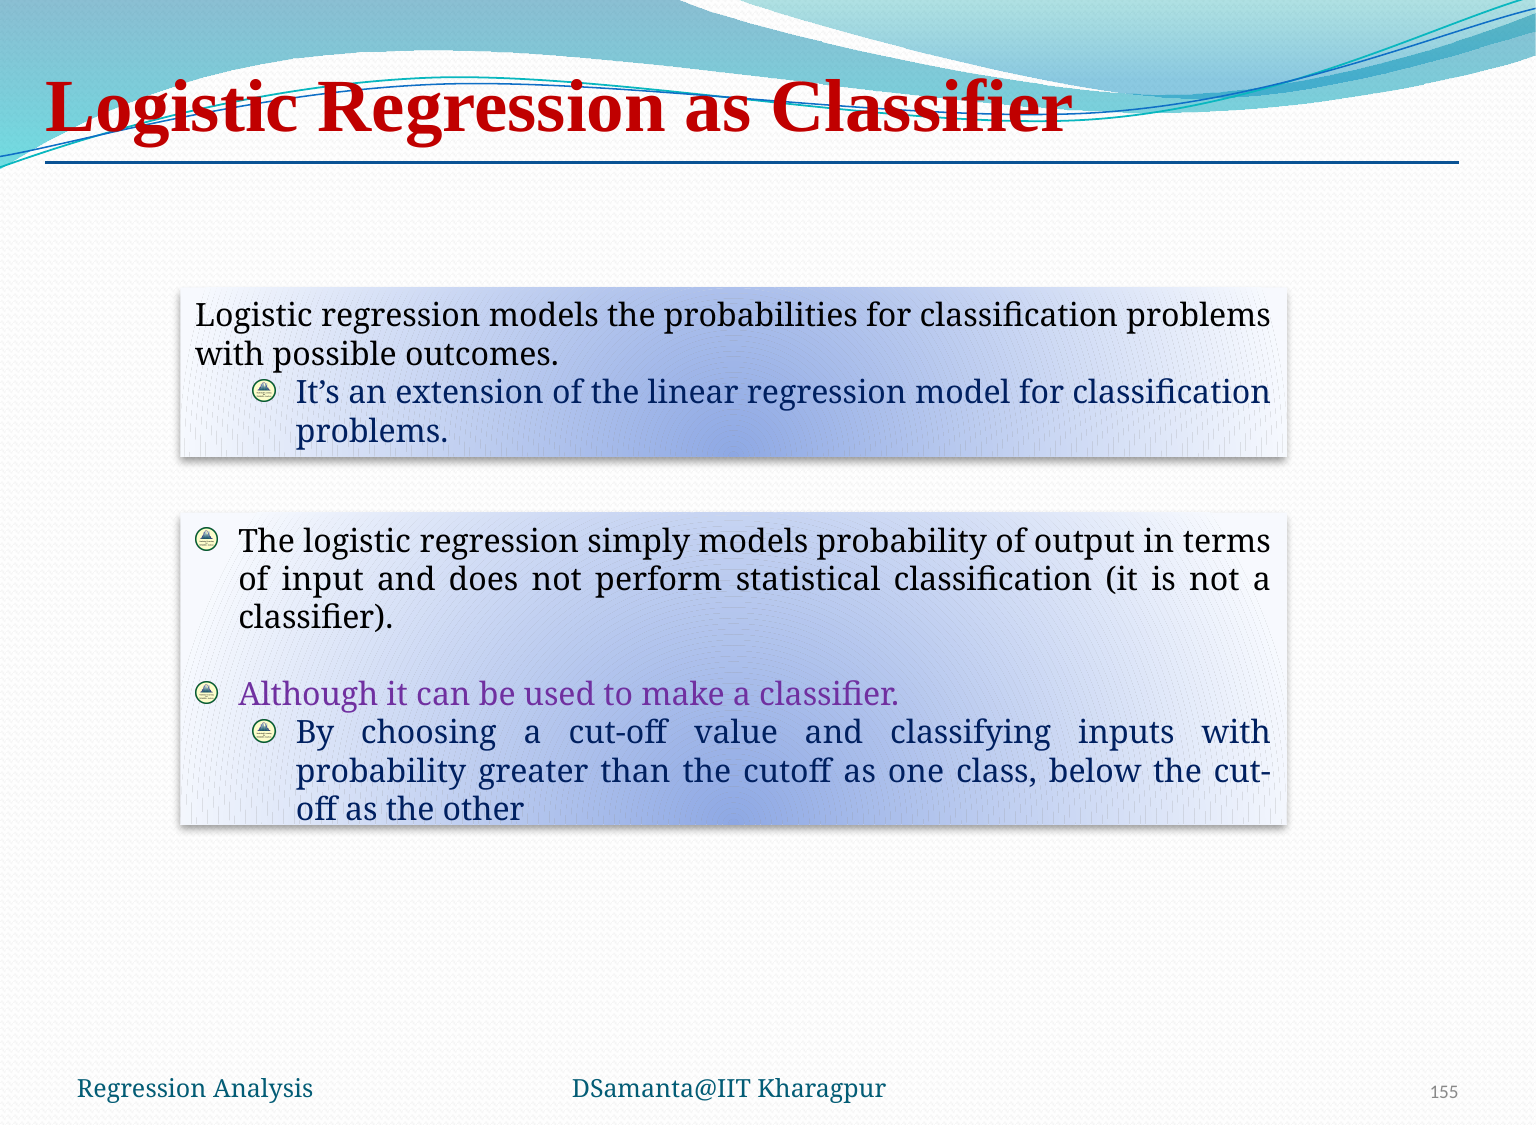

# Logistic Regression as Classifier
Logistic regression models the probabilities for classification problems with possible outcomes.
It’s an extension of the linear regression model for classification problems.
The logistic regression simply models probability of output in terms of input and does not perform statistical classification (it is not a classifier).

Although it can be used to make a classifier.
By choosing a cut-off value and classifying inputs with probability greater than the cutoff as one class, below the cut-off as the other
Regression Analysis
DSamanta@IIT Kharagpur
155